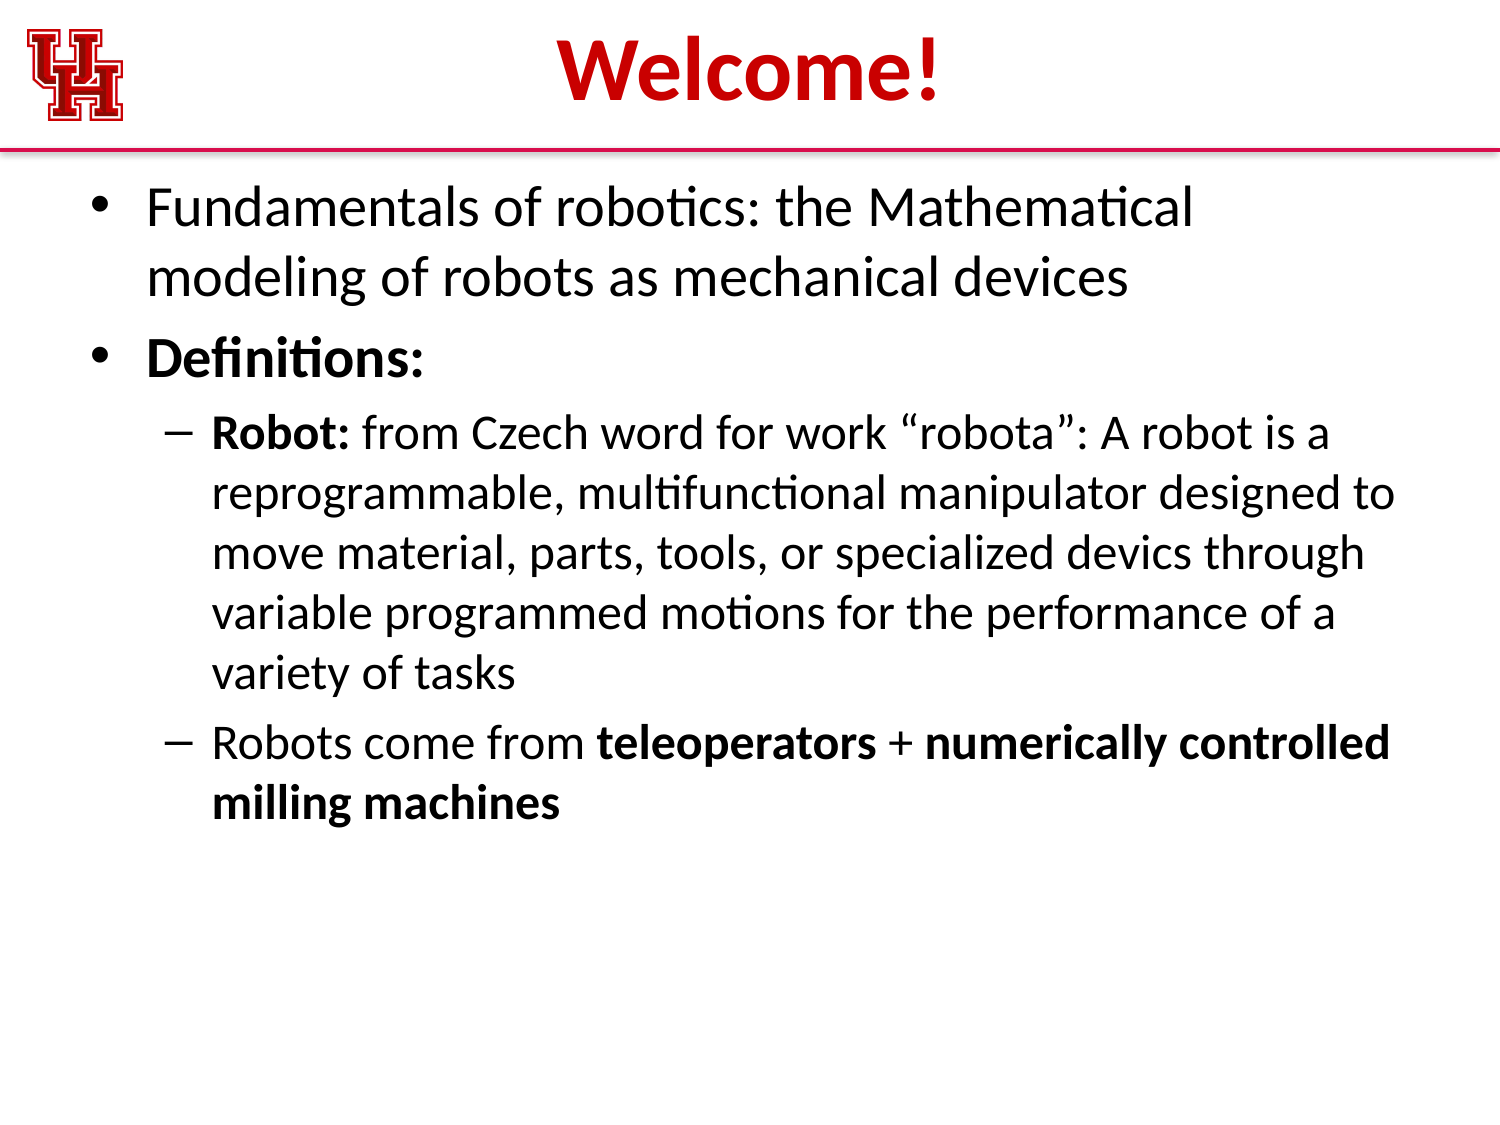

# Welcome!
Fundamentals of robotics: the Mathematical modeling of robots as mechanical devices
Definitions:
Robot: from Czech word for work “robota”: A robot is a reprogrammable, multifunctional manipulator designed to move material, parts, tools, or specialized devics through variable programmed motions for the performance of a variety of tasks
Robots come from teleoperators + numerically controlled milling machines